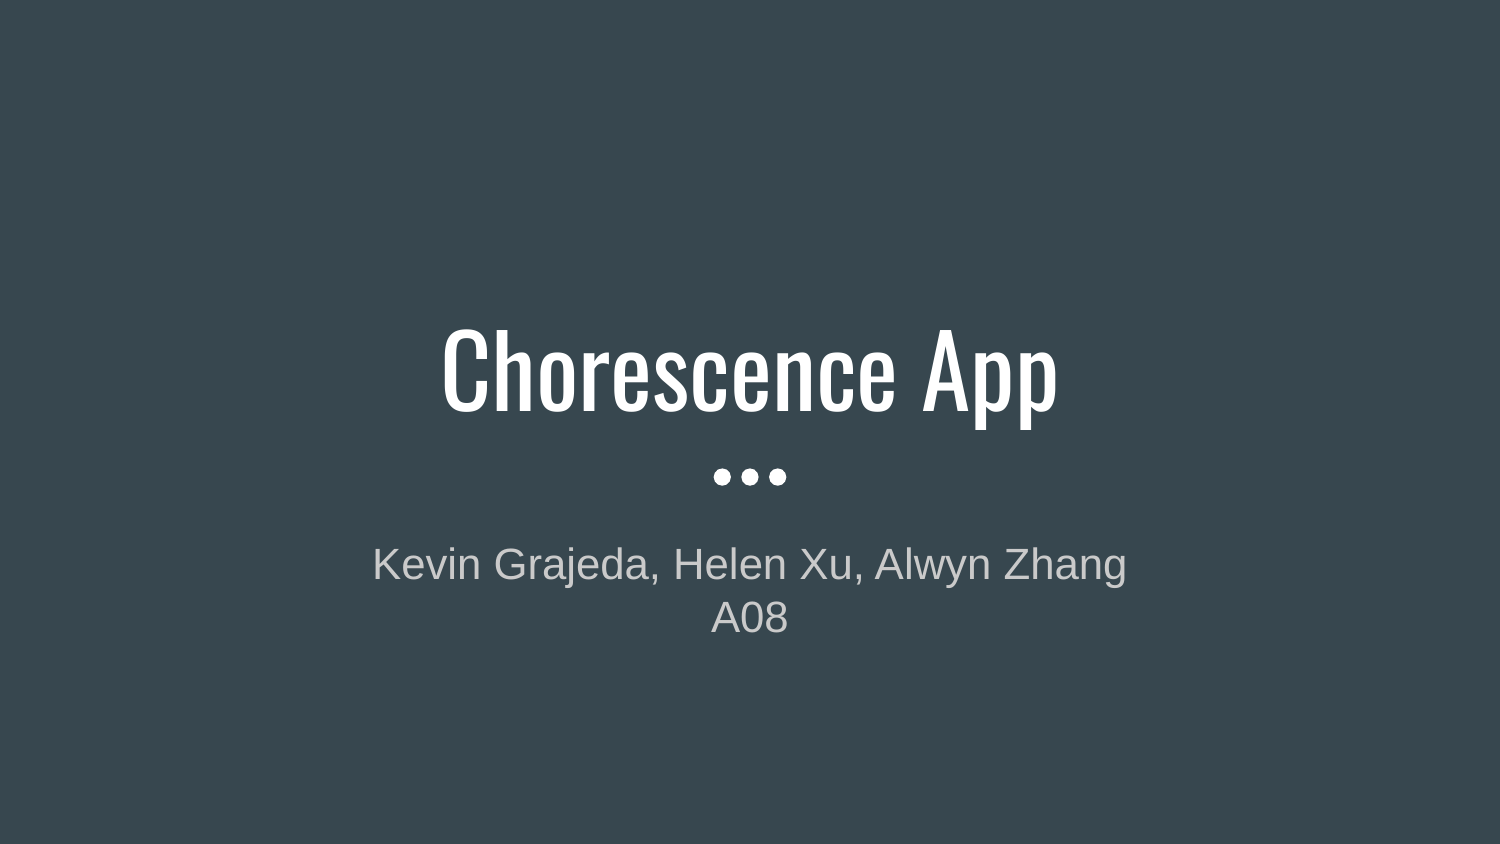

# Chorescence App
Kevin Grajeda, Helen Xu, Alwyn Zhang
A08